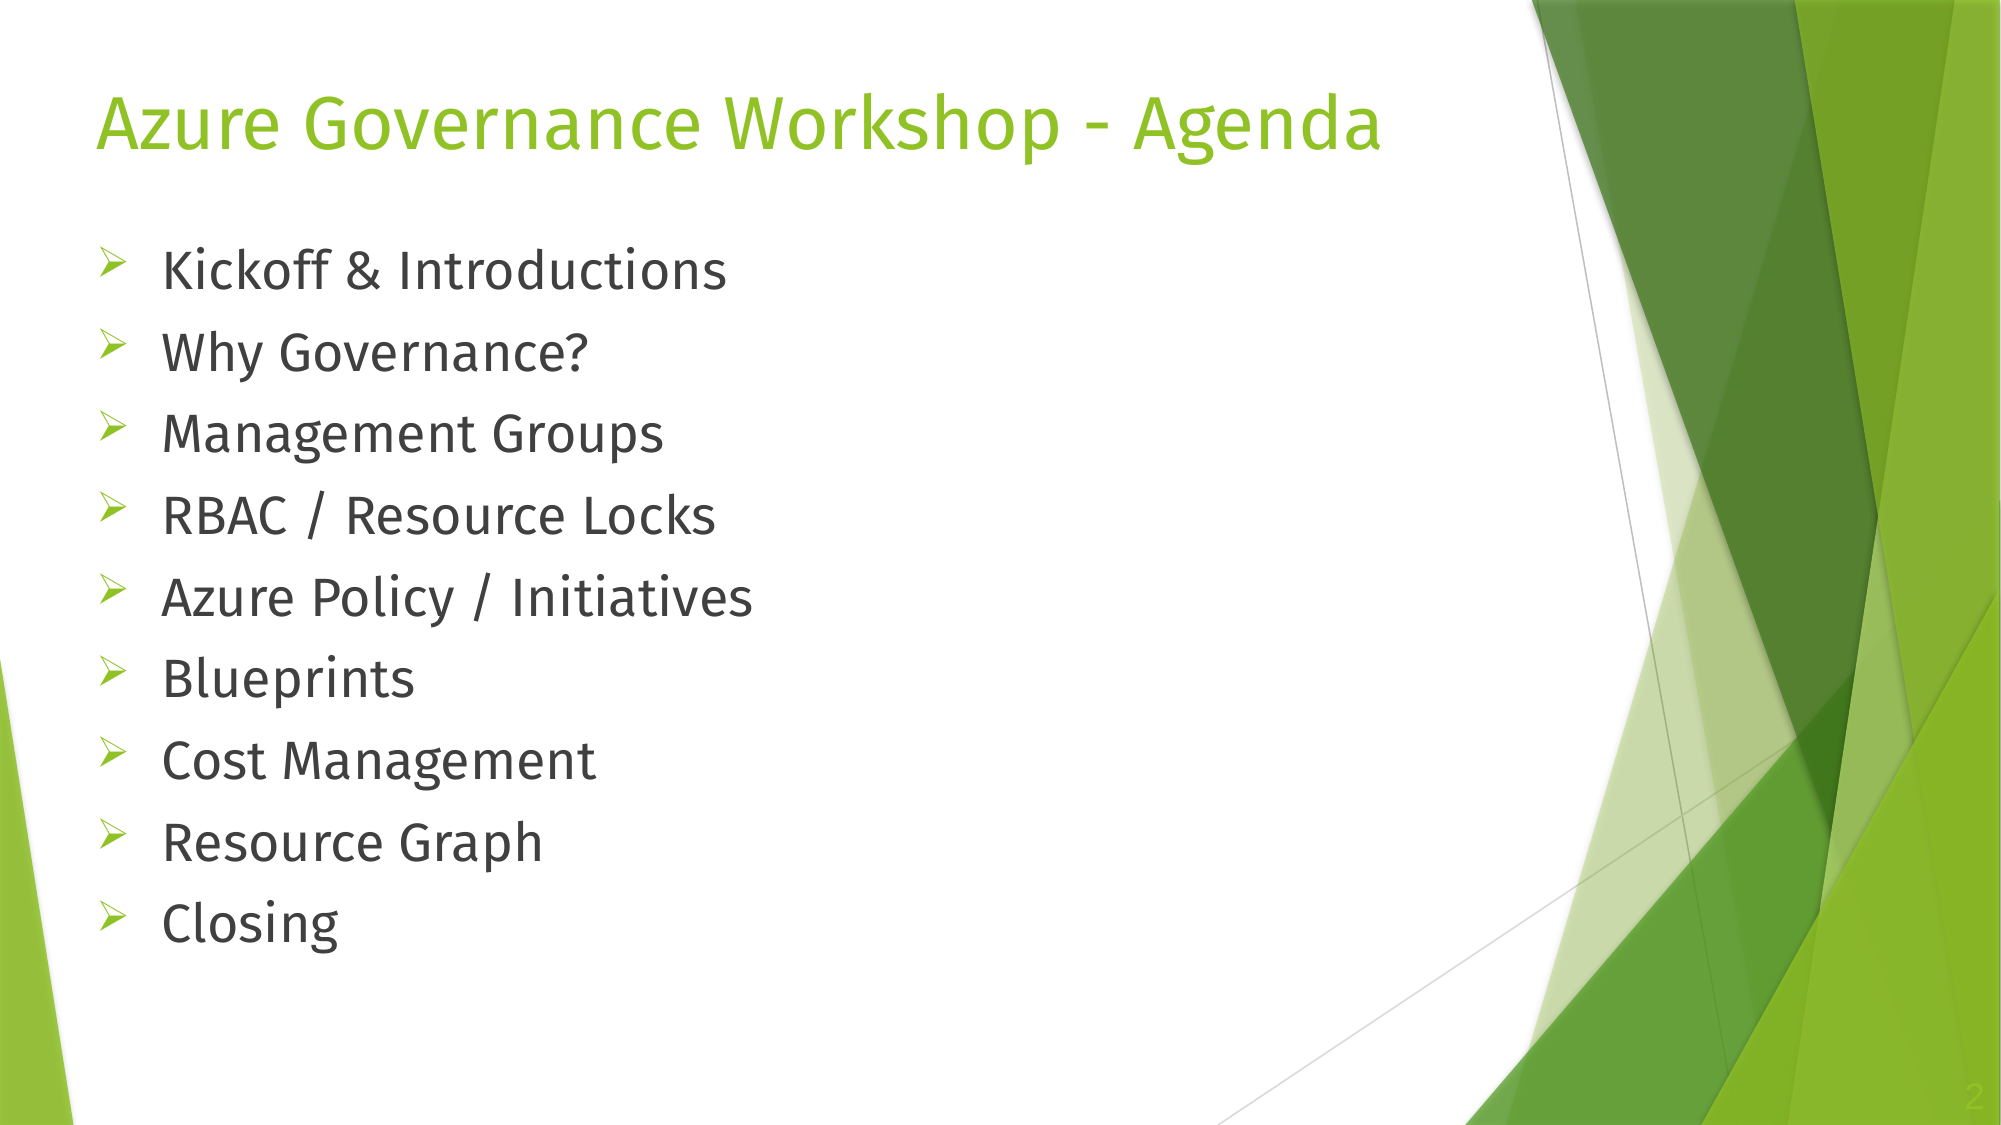

# Azure Governance Workshop - Agenda
Kickoff & Introductions
Why Governance?
Management Groups
RBAC / Resource Locks
Azure Policy / Initiatives
Blueprints
Cost Management
Resource Graph
Closing

2